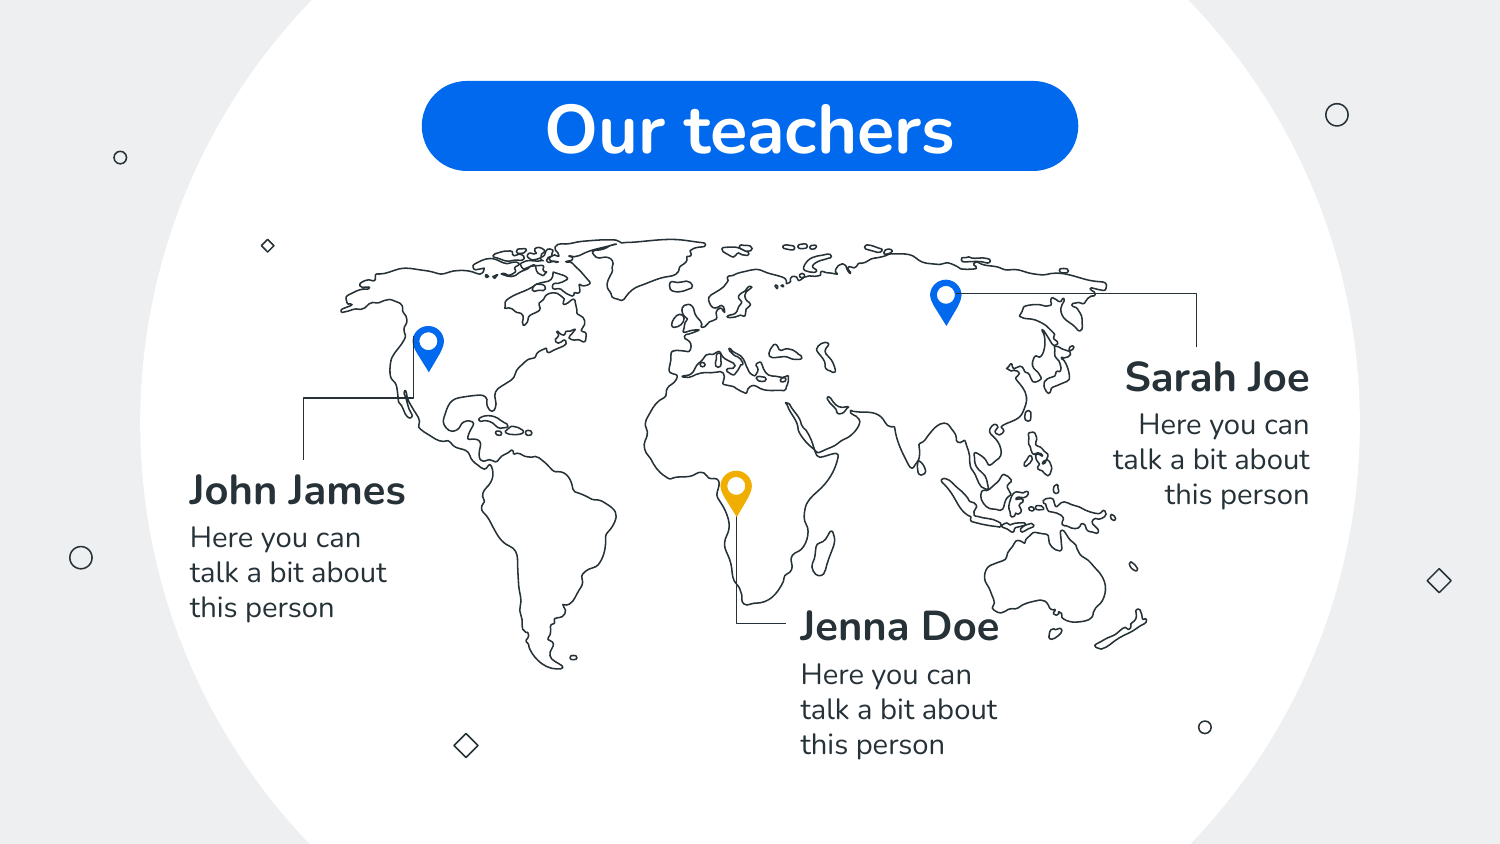

# Our teachers

Sarah Joe
Here you can talk a bit about this person
John James

Here you can talk a bit about this person
Jenna Doe
Here you can talk a bit about this person